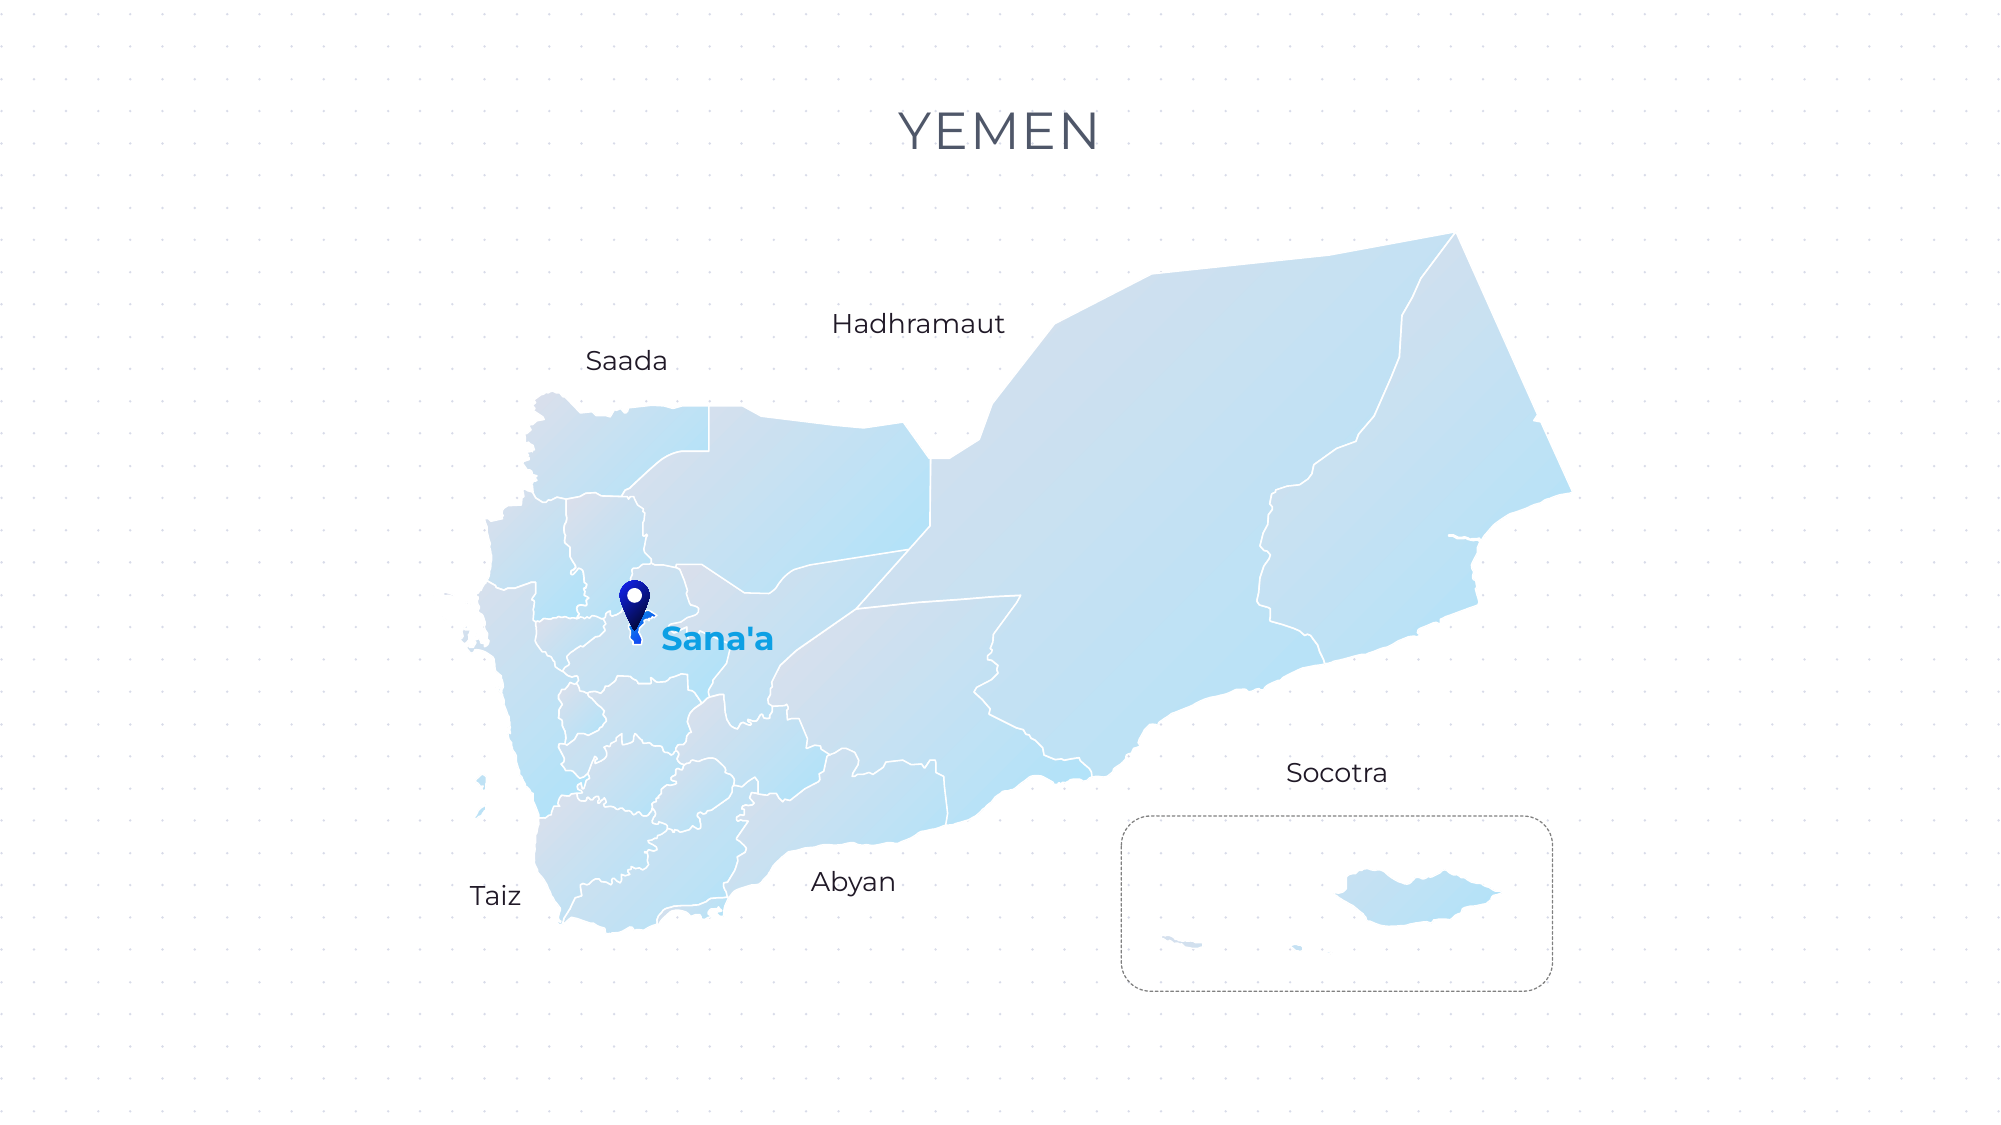

YEMEN

Hadhramaut
Saada
Sana'a
Socotra
Abyan
Taiz